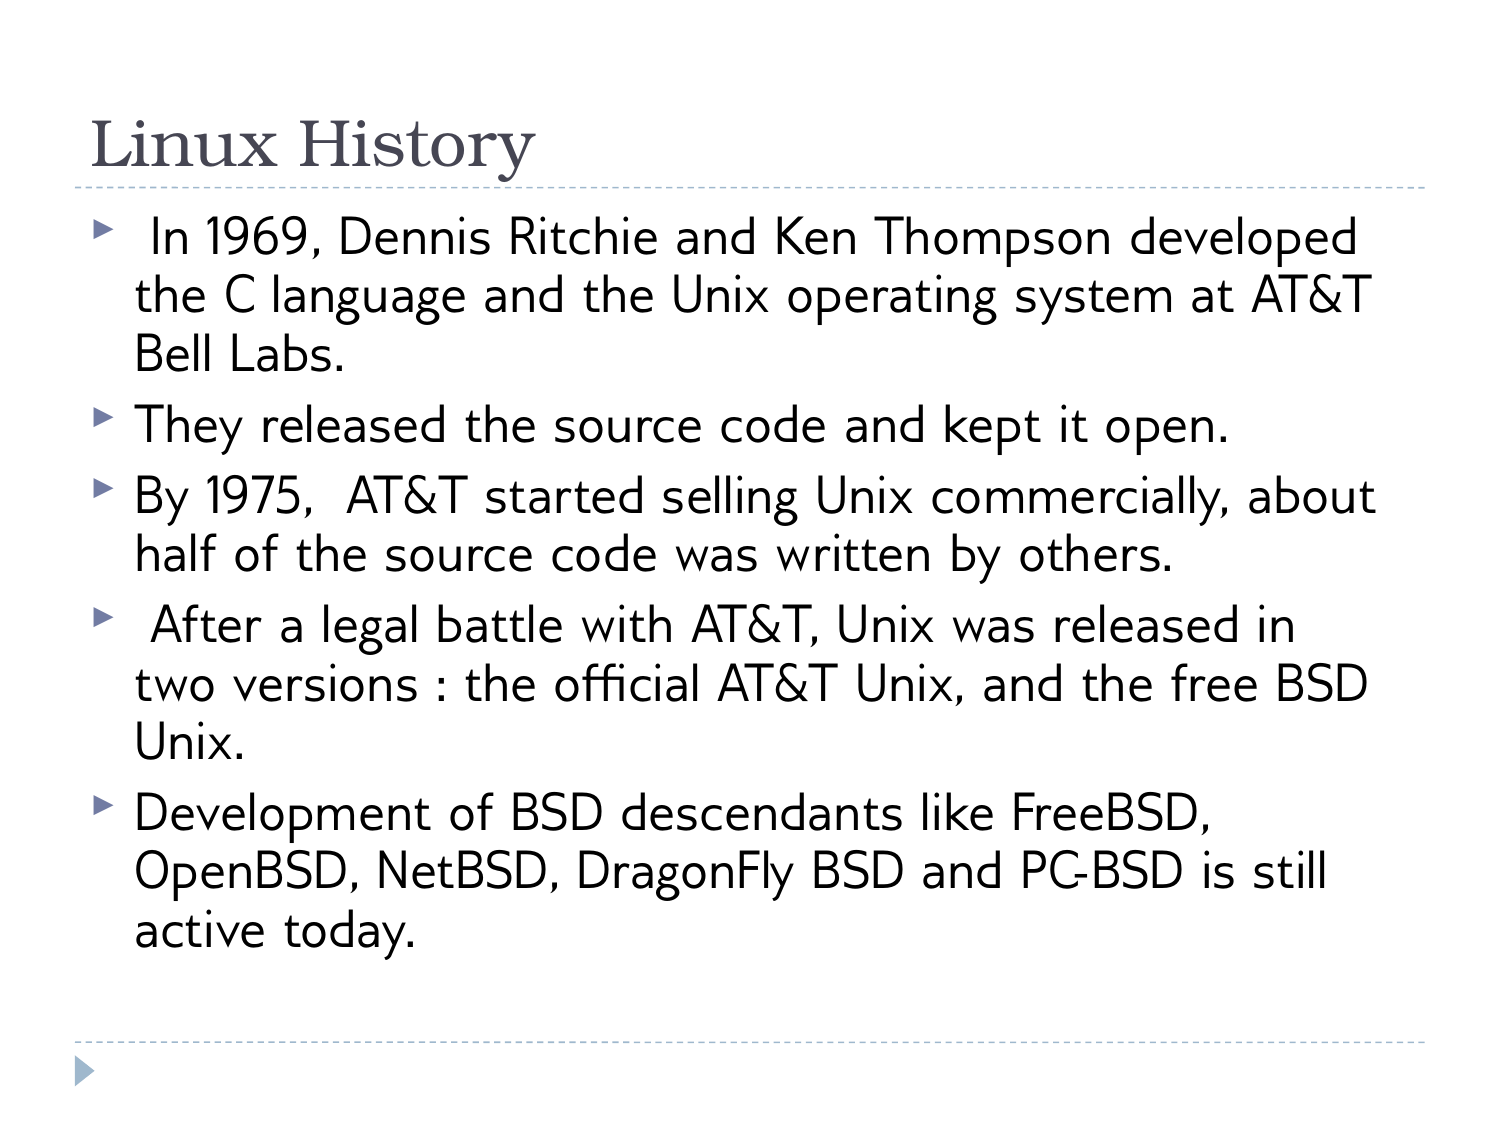

Linux History
 In 1969, Dennis Ritchie and Ken Thompson developed the C language and the Unix operating system at AT&T Bell Labs.
They released the source code and kept it open.
By 1975,  AT&T started selling Unix commercially, about half of the source code was written by others.
 After a legal battle with AT&T, Unix was released in  two versions : the official AT&T Unix, and the free BSD Unix.
Development of BSD descendants like FreeBSD, OpenBSD, NetBSD, DragonFly BSD and PC-BSD is still active today.